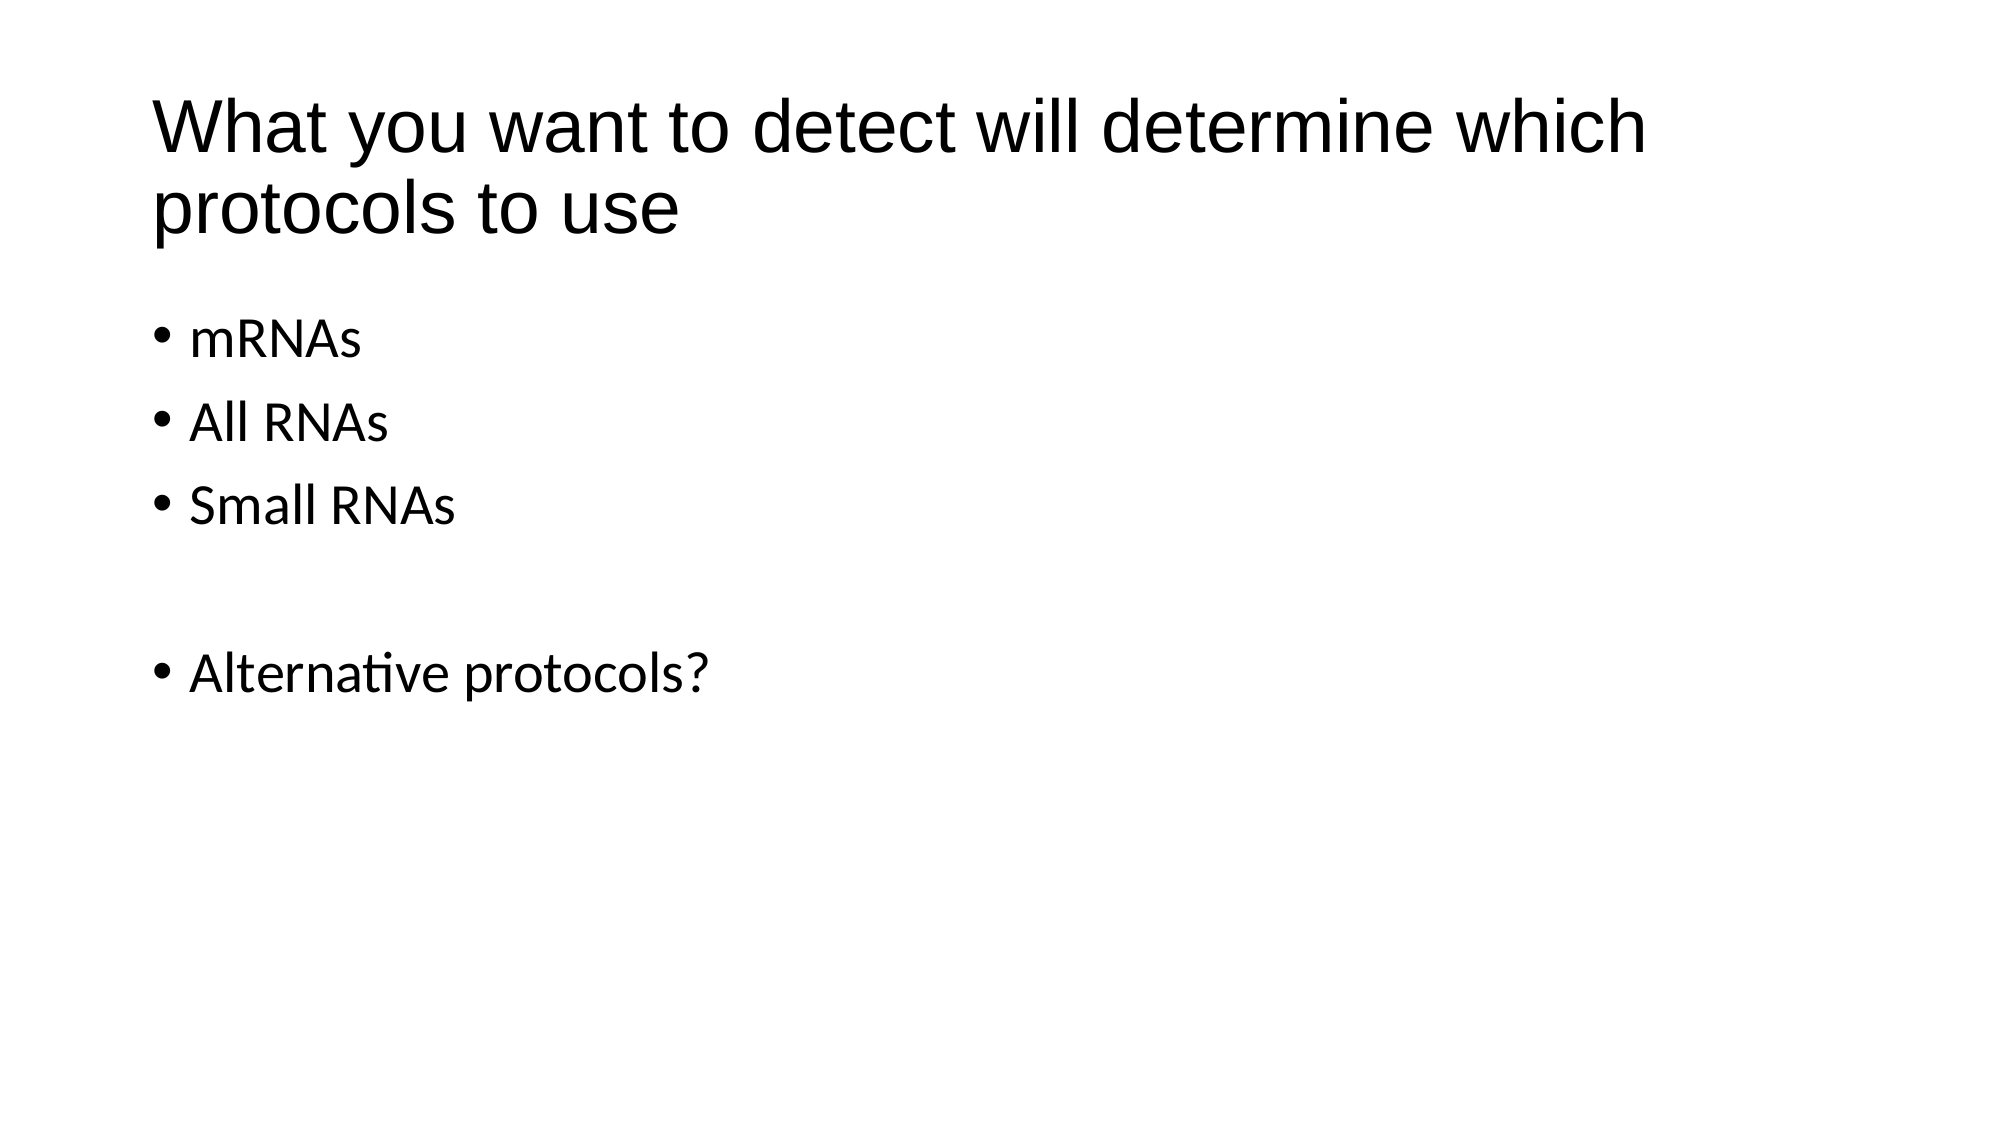

# What you want to detect will determine which protocols to use
mRNAs
All RNAs
Small RNAs

Alternative protocols?